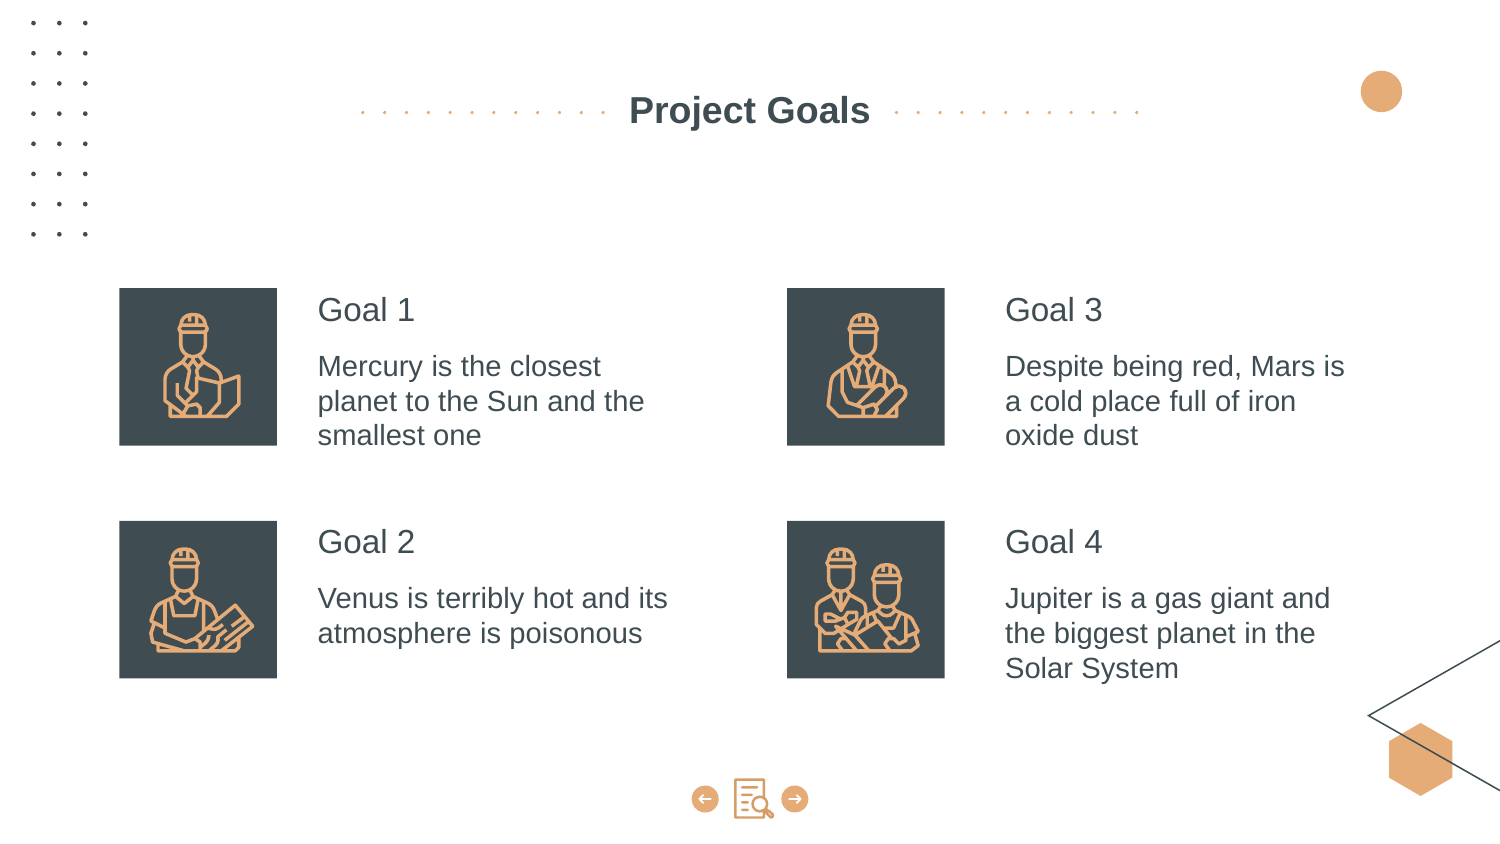

# Project Goals

Goal 1
Goal 3

Mercury is the closest planet to the Sun and the smallest one
Despite being red, Mars is a cold place full of iron oxide dust
Goal 2
Goal 4

Venus is terribly hot and its atmosphere is poisonous
Jupiter is a gas giant and the biggest planet in the Solar System